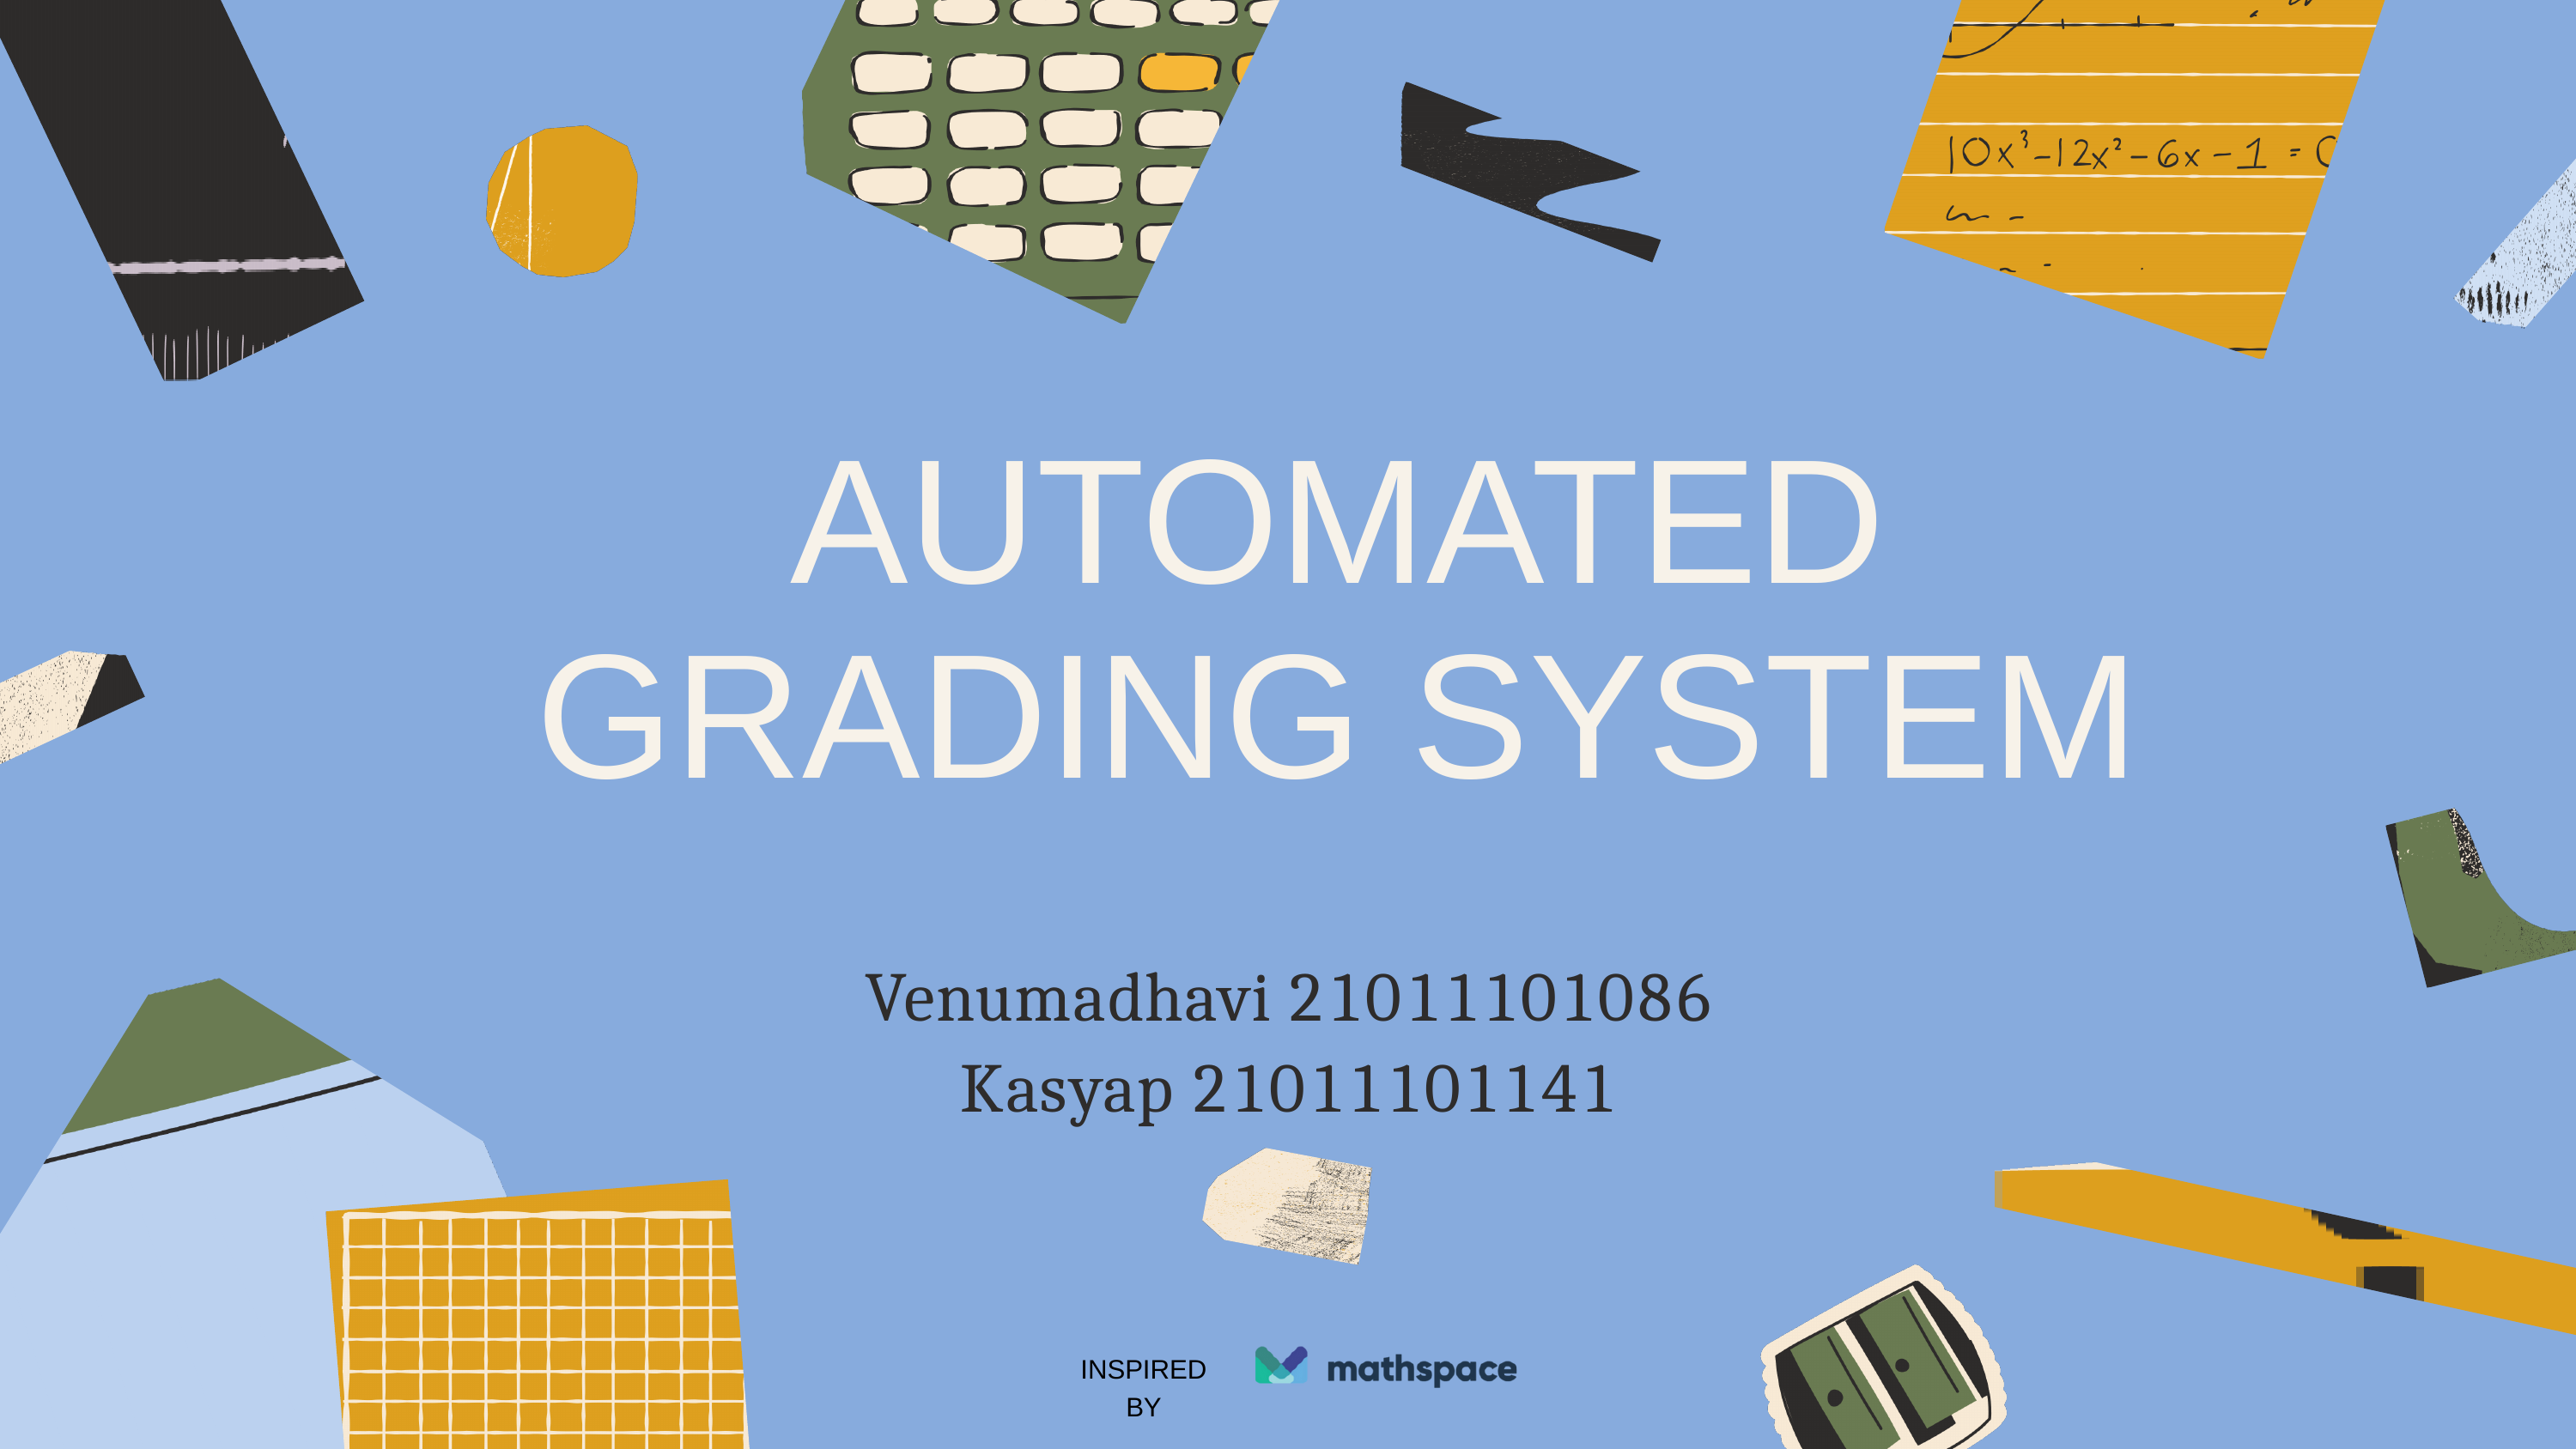

AUTOMATED GRADING SYSTEM

Venumadhavi 21011101086
Kasyap 21011101141

INSPIRED BY